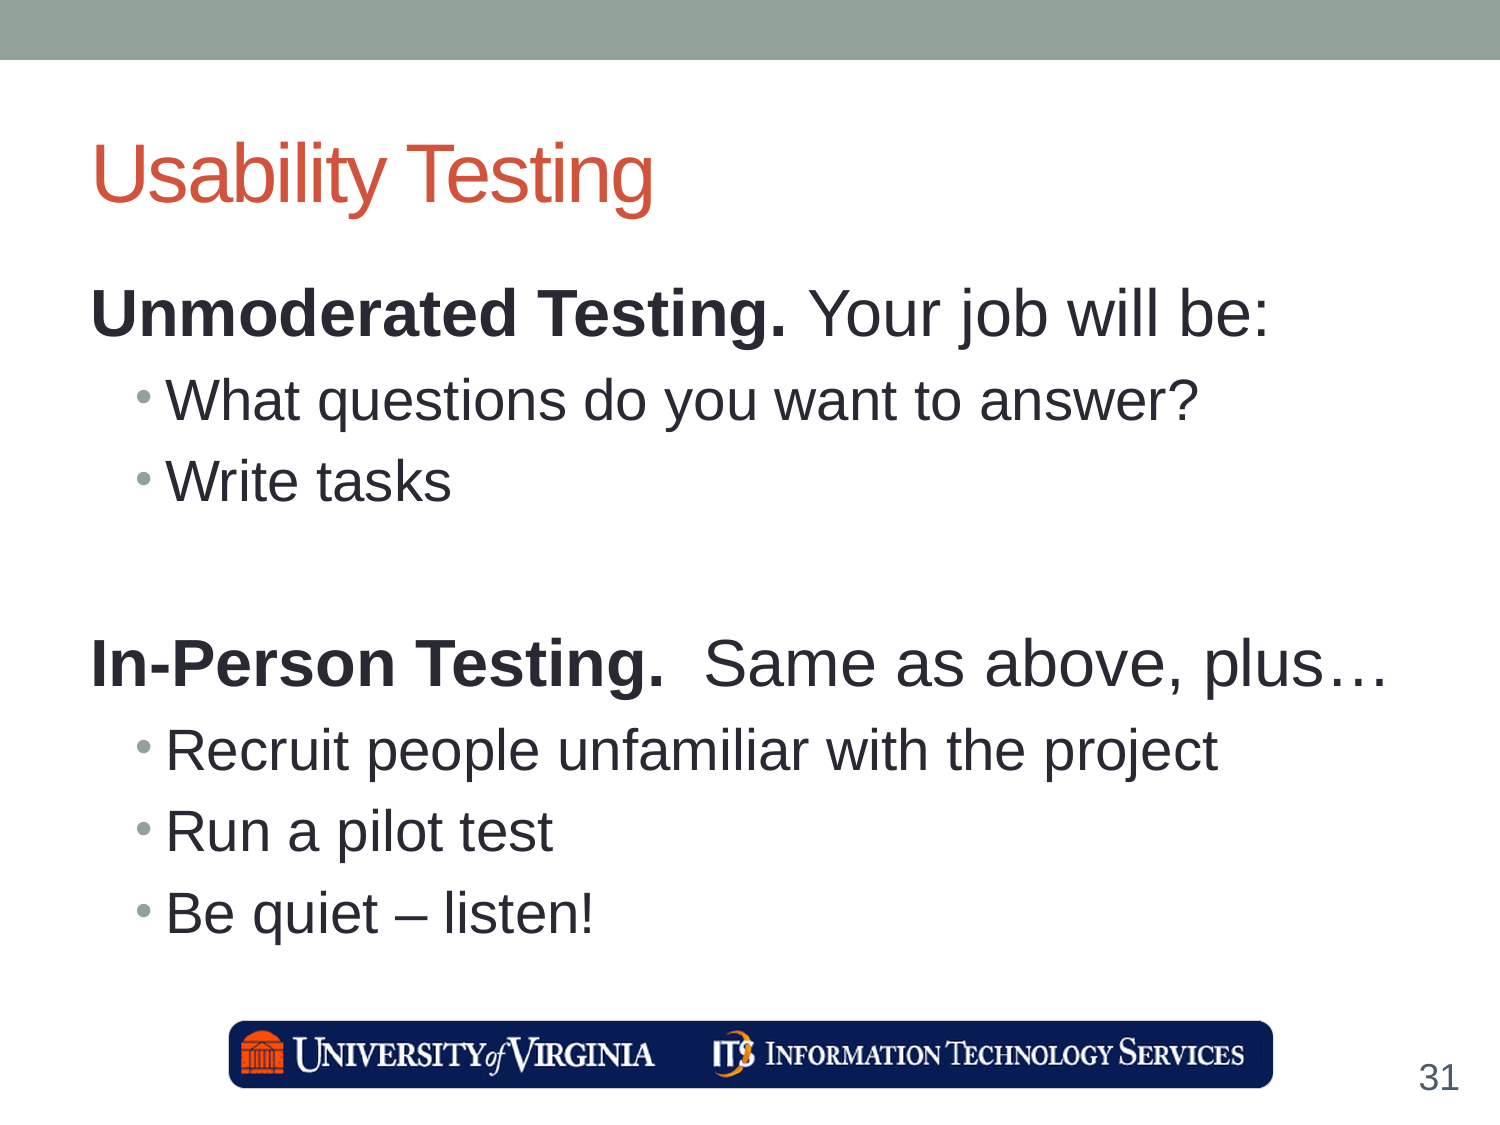

# Usability Testing
Unmoderated Testing. Your job will be:
What questions do you want to answer?
Write tasks

In-Person Testing.  Same as above, plus…
Recruit people unfamiliar with the project
Run a pilot test
Be quiet – listen!